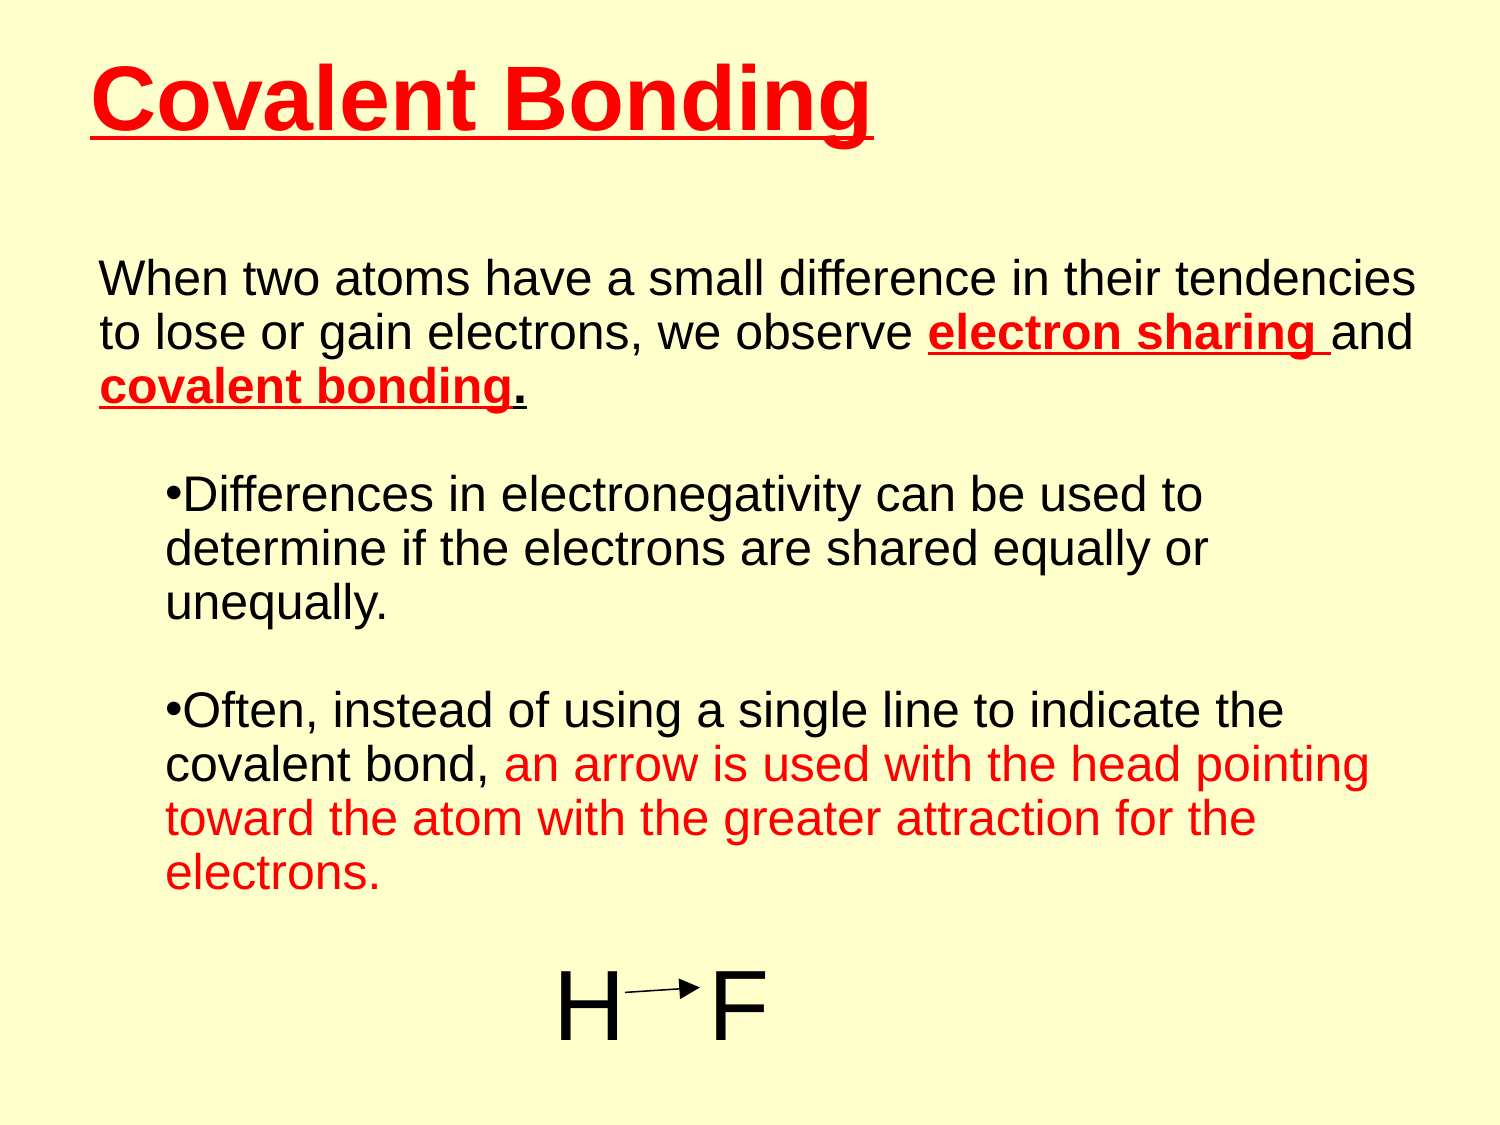

# Covalent Bonding

When two atoms have a small difference in their tendencies to lose or gain electrons, we observe electron sharing and covalent bonding.

Differences in electronegativity can be used to determine if the electrons are shared equally or unequally.

Often, instead of using a single line to indicate the covalent bond, an arrow is used with the head pointing toward the atom with the greater attraction for the electrons.

              H   F